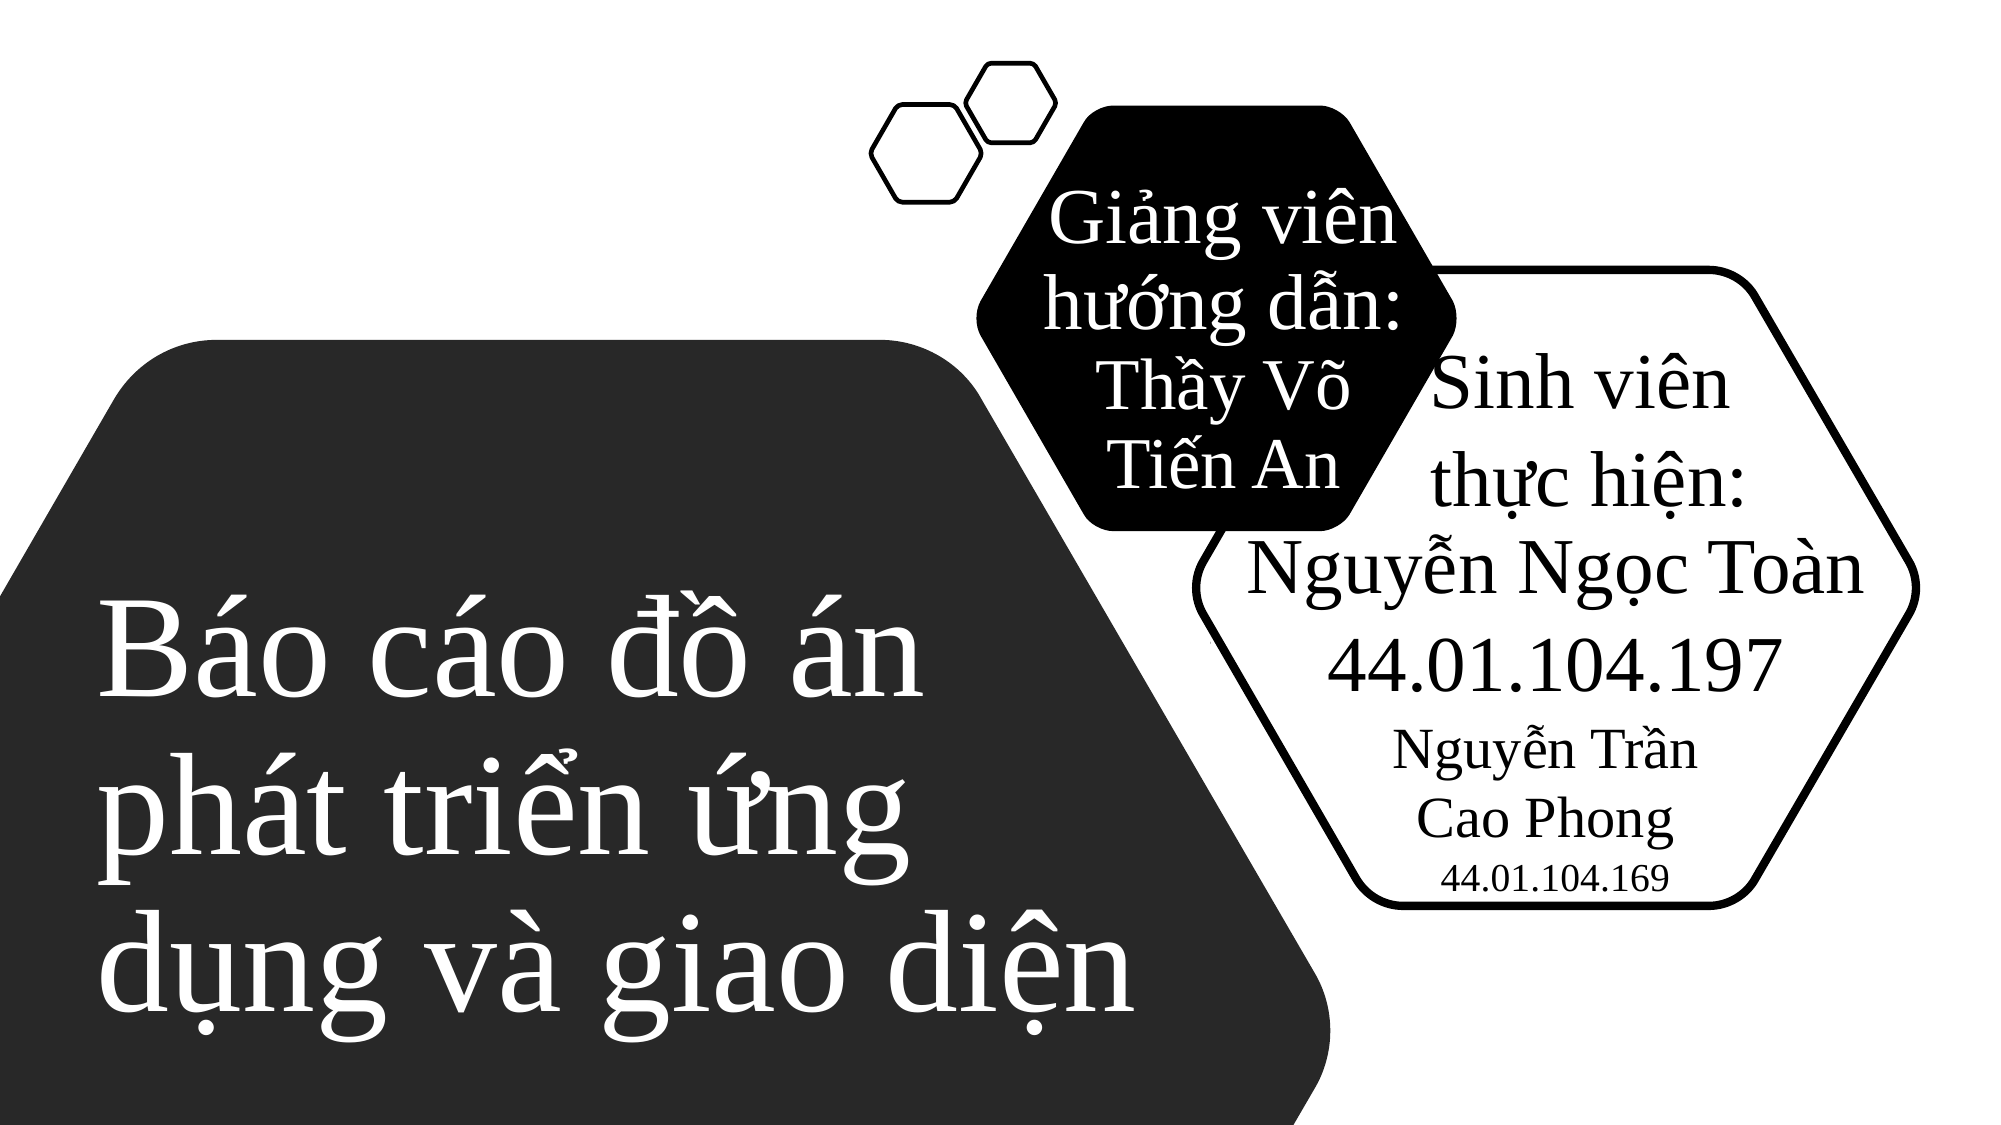

Giảng viên hướng dẫn: Thầy Võ Tiến An

Sinh viên
thực hiện:

Báo cáo đồ án phát triển ứng dụng và giao diện
Nguyễn Ngọc Toàn
44.01.104.197
Nguyễn Trần
Cao Phong
  44.01.104.169